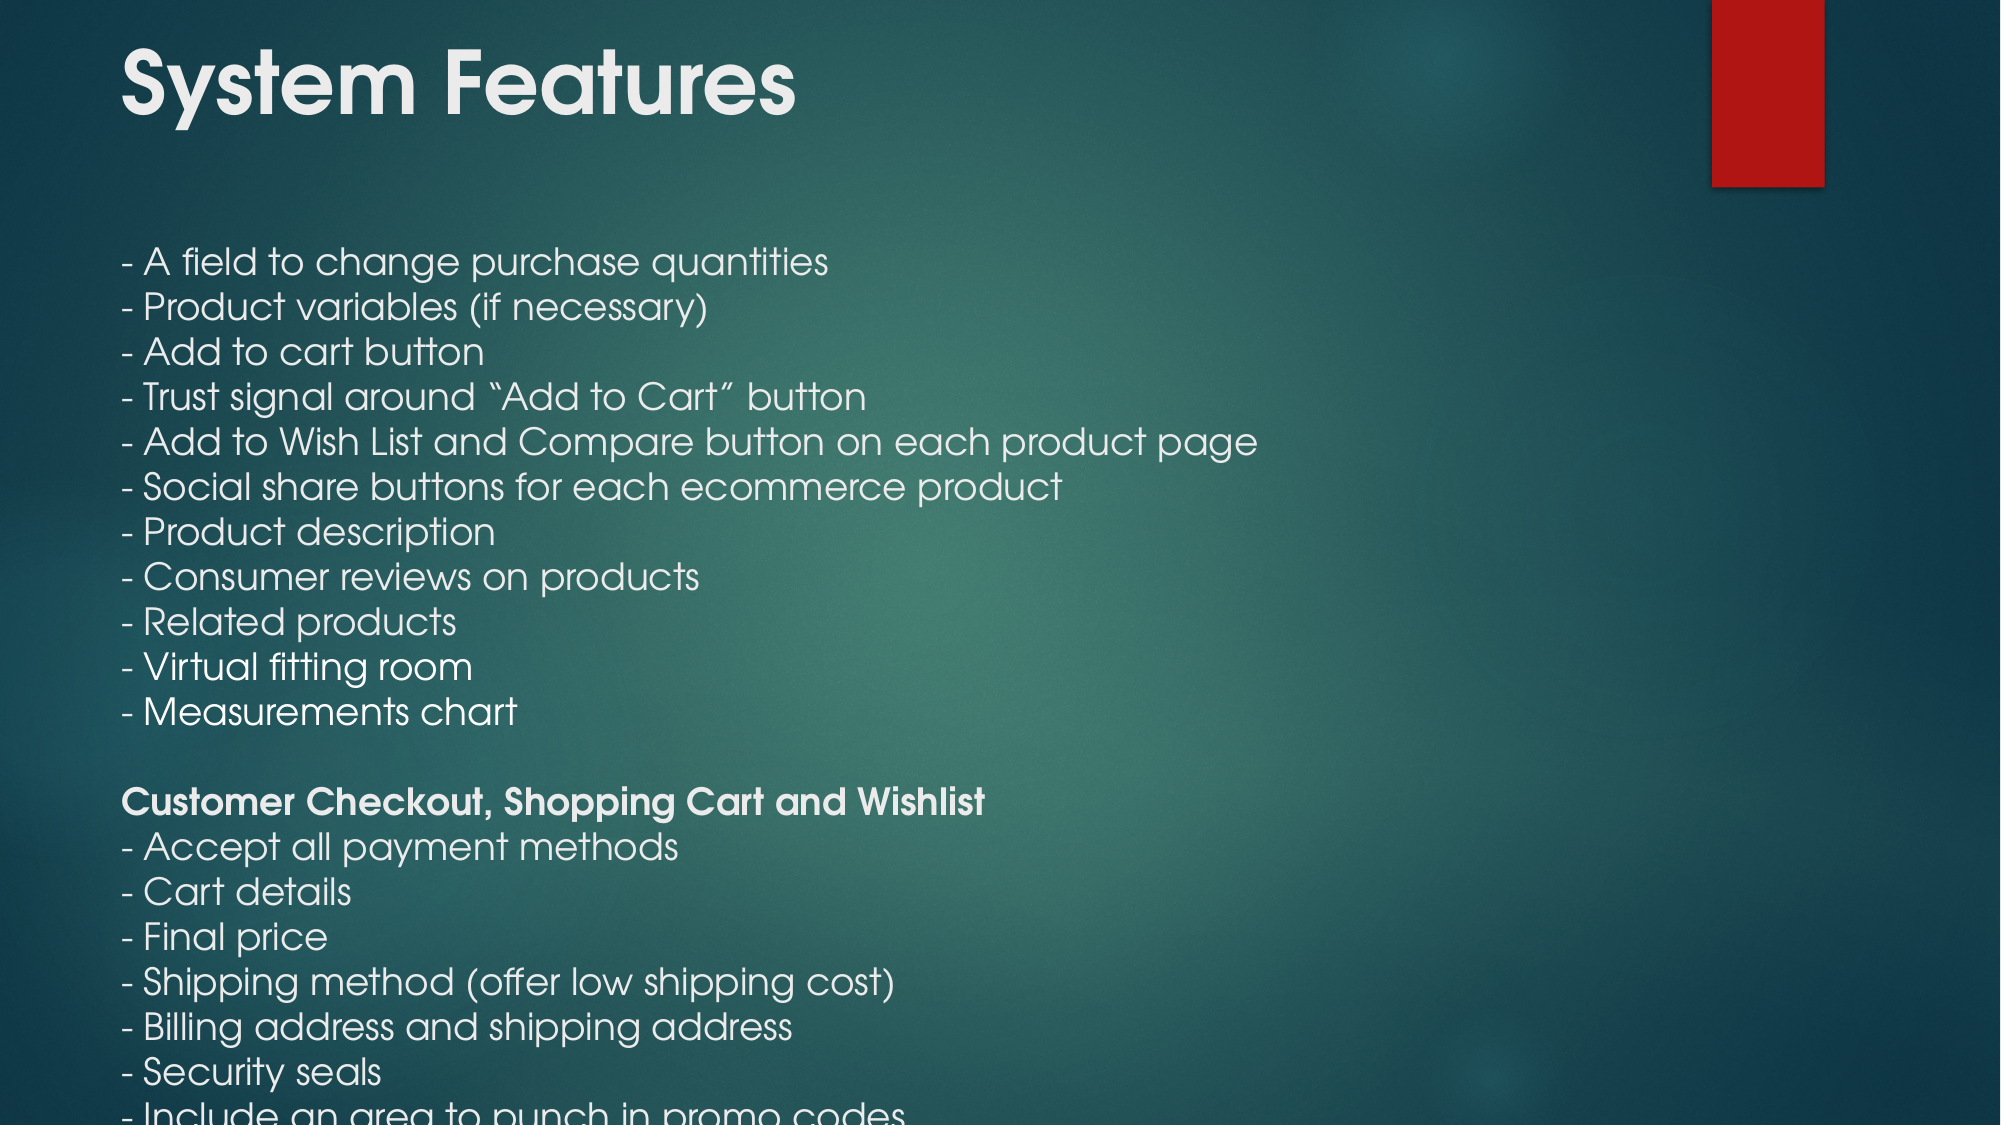

# System Features - A field to change purchase quantities - Product variables (if necessary) - Add to cart button - Trust signal around “Add to Cart” button - Add to Wish List and Compare button on each product page - Social share buttons for each ecommerce product - Product description - Consumer reviews on products - Related products - Virtual fitting room - Measurements chart Customer Checkout, Shopping Cart and Wishlist - Accept all payment methods - Cart details - Final price - Shipping method (offer low shipping cost) - Billing address and shipping address - Security seals - Include an area to punch in promo codes - Have an option to change the quantity or remove items